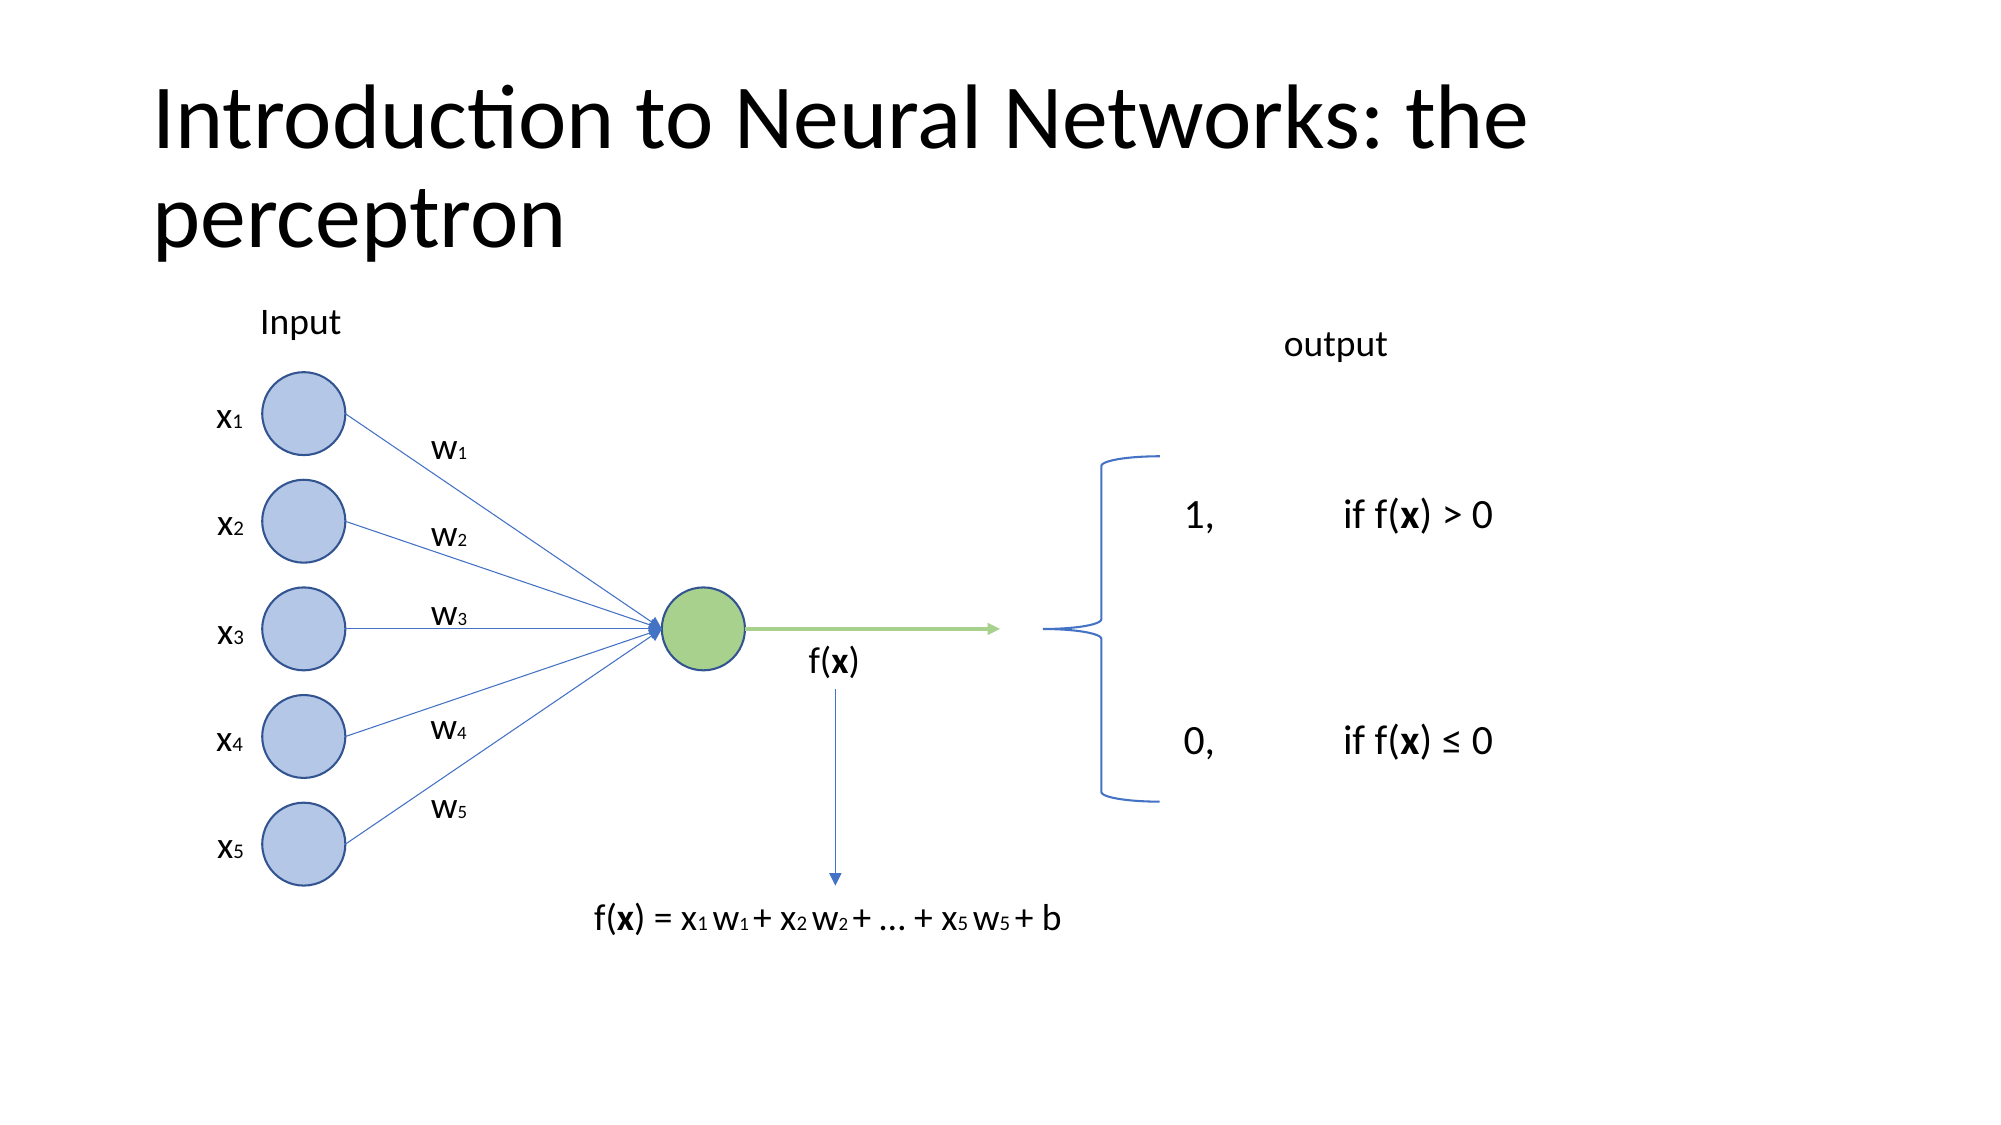

# Introduction to Neural Networks: the perceptron
Input
output

x1
w1

1,	 if f(x) > 0
x2
w2
w3
x3
f(x)
w4
0,	 if f(x) ≤ 0
x4
w5
x5
f(x) = x1 w1 + x2 w2 + … + x5 w5 + b